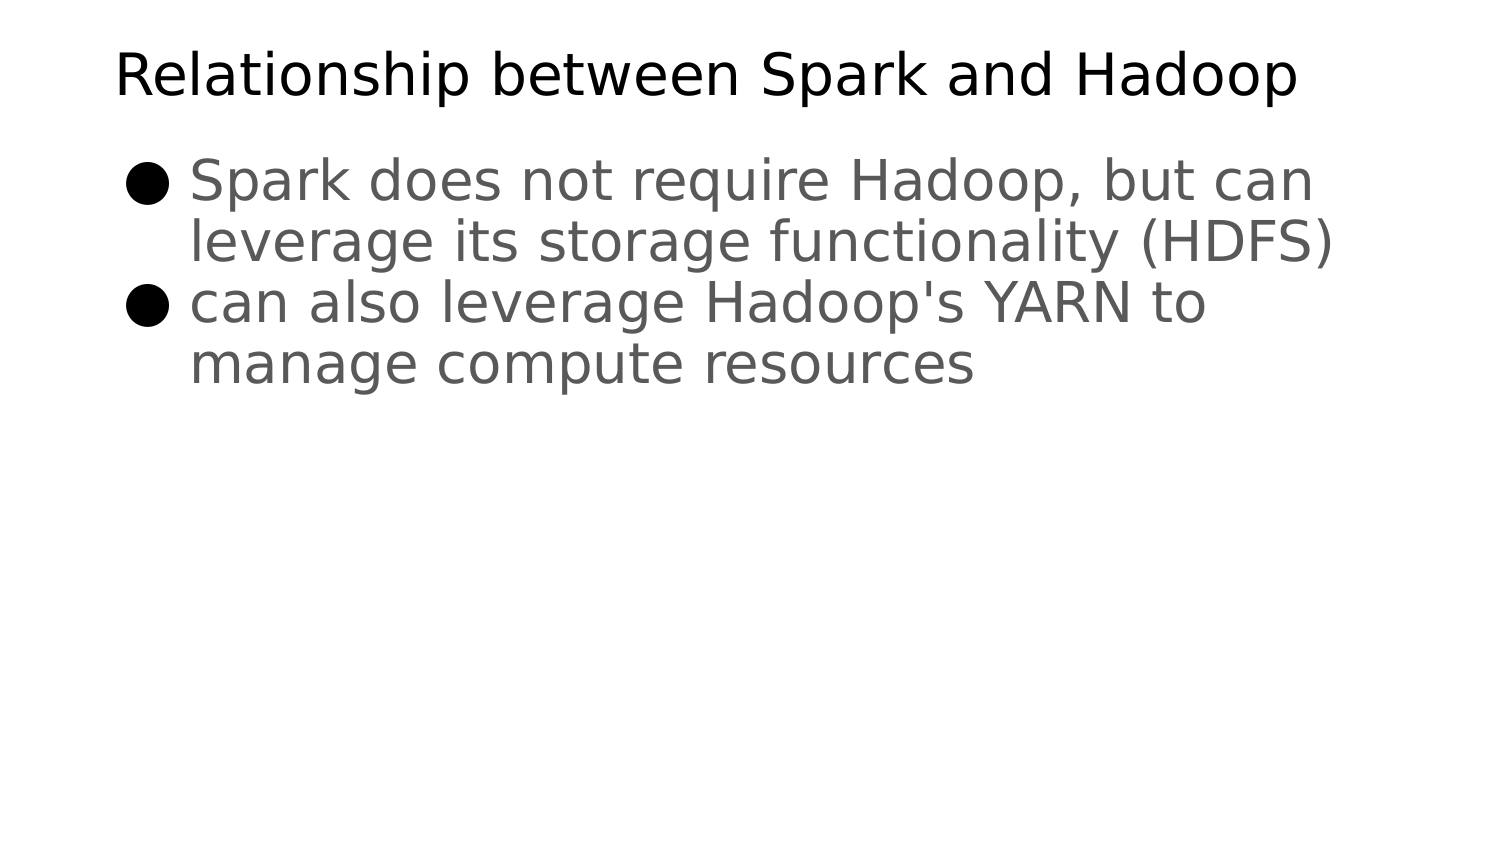

# Relationship between Spark and Hadoop
Spark does not require Hadoop, but can leverage its storage functionality (HDFS)
can also leverage Hadoop's YARN to manage compute resources